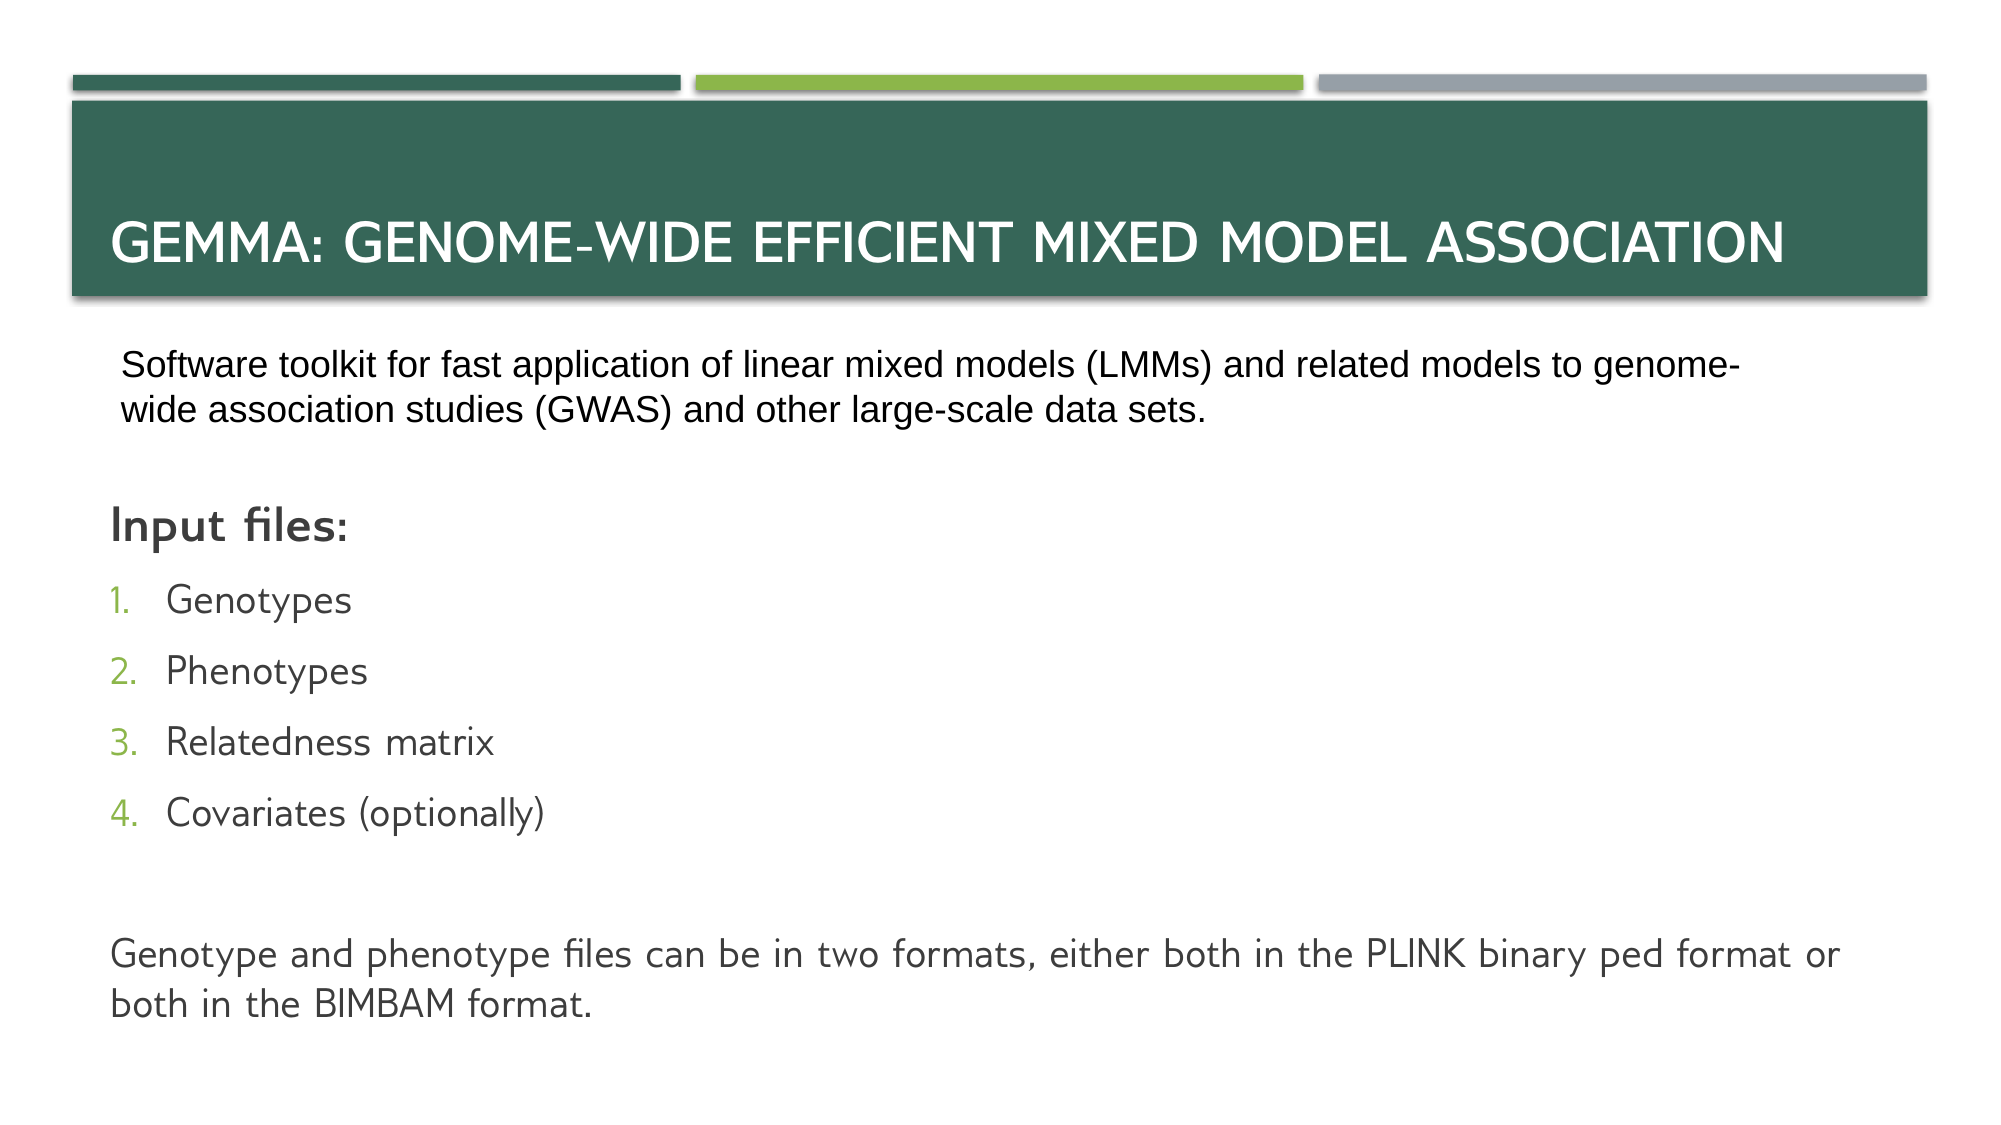

# GEMMA: Genome-wide Efficient Mixed Model Association
Software toolkit for fast application of linear mixed models (LMMs) and related models to genome-wide association studies (GWAS) and other large-scale data sets.
Input files:
Genotypes
Phenotypes
Relatedness matrix
Covariates (optionally)

Genotype and phenotype files can be in two formats, either both in the PLINK binary ped format or both in the BIMBAM format.